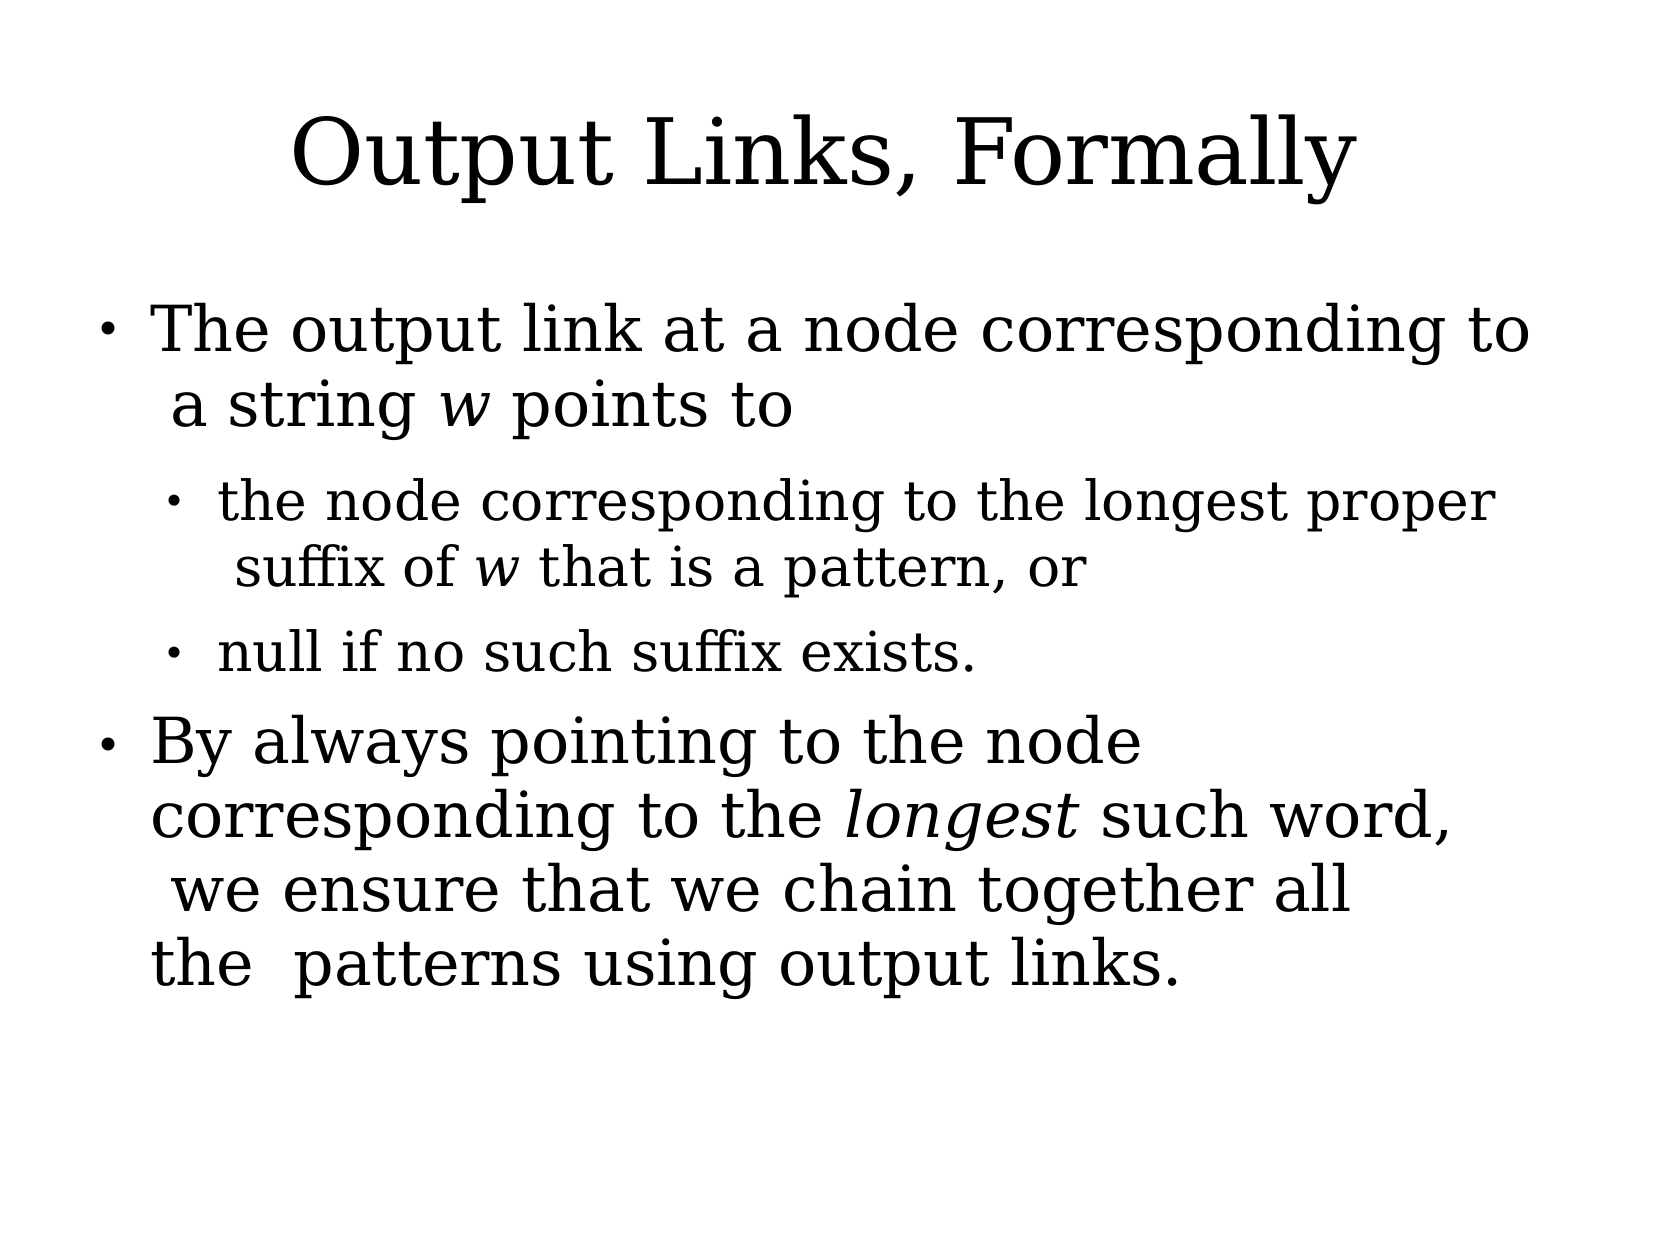

# Output Links, Formally
The output link at a node corresponding to  a string w points to
●
the node corresponding to the longest proper  suffix of w that is a pattern, or
null if no such suffix exists.
●
●
By always pointing to the node  corresponding to the longest such word,  we ensure that we chain together all the  patterns using output links.
●